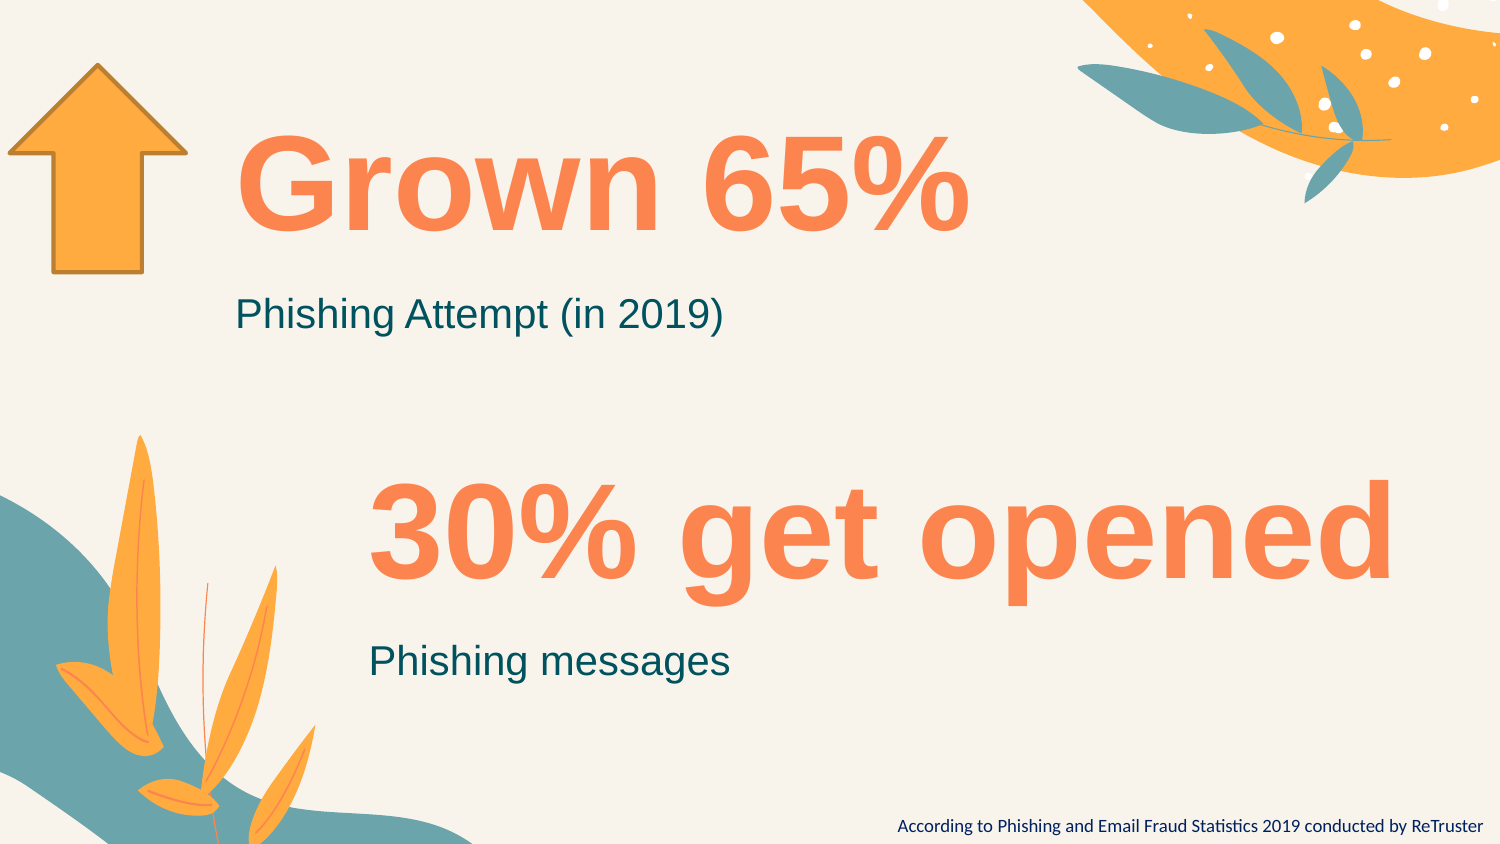

# Grown 65%
Phishing Attempt (in 2019)
30% get opened
Phishing messages
According to Phishing and Email Fraud Statistics 2019 conducted by ReTruster